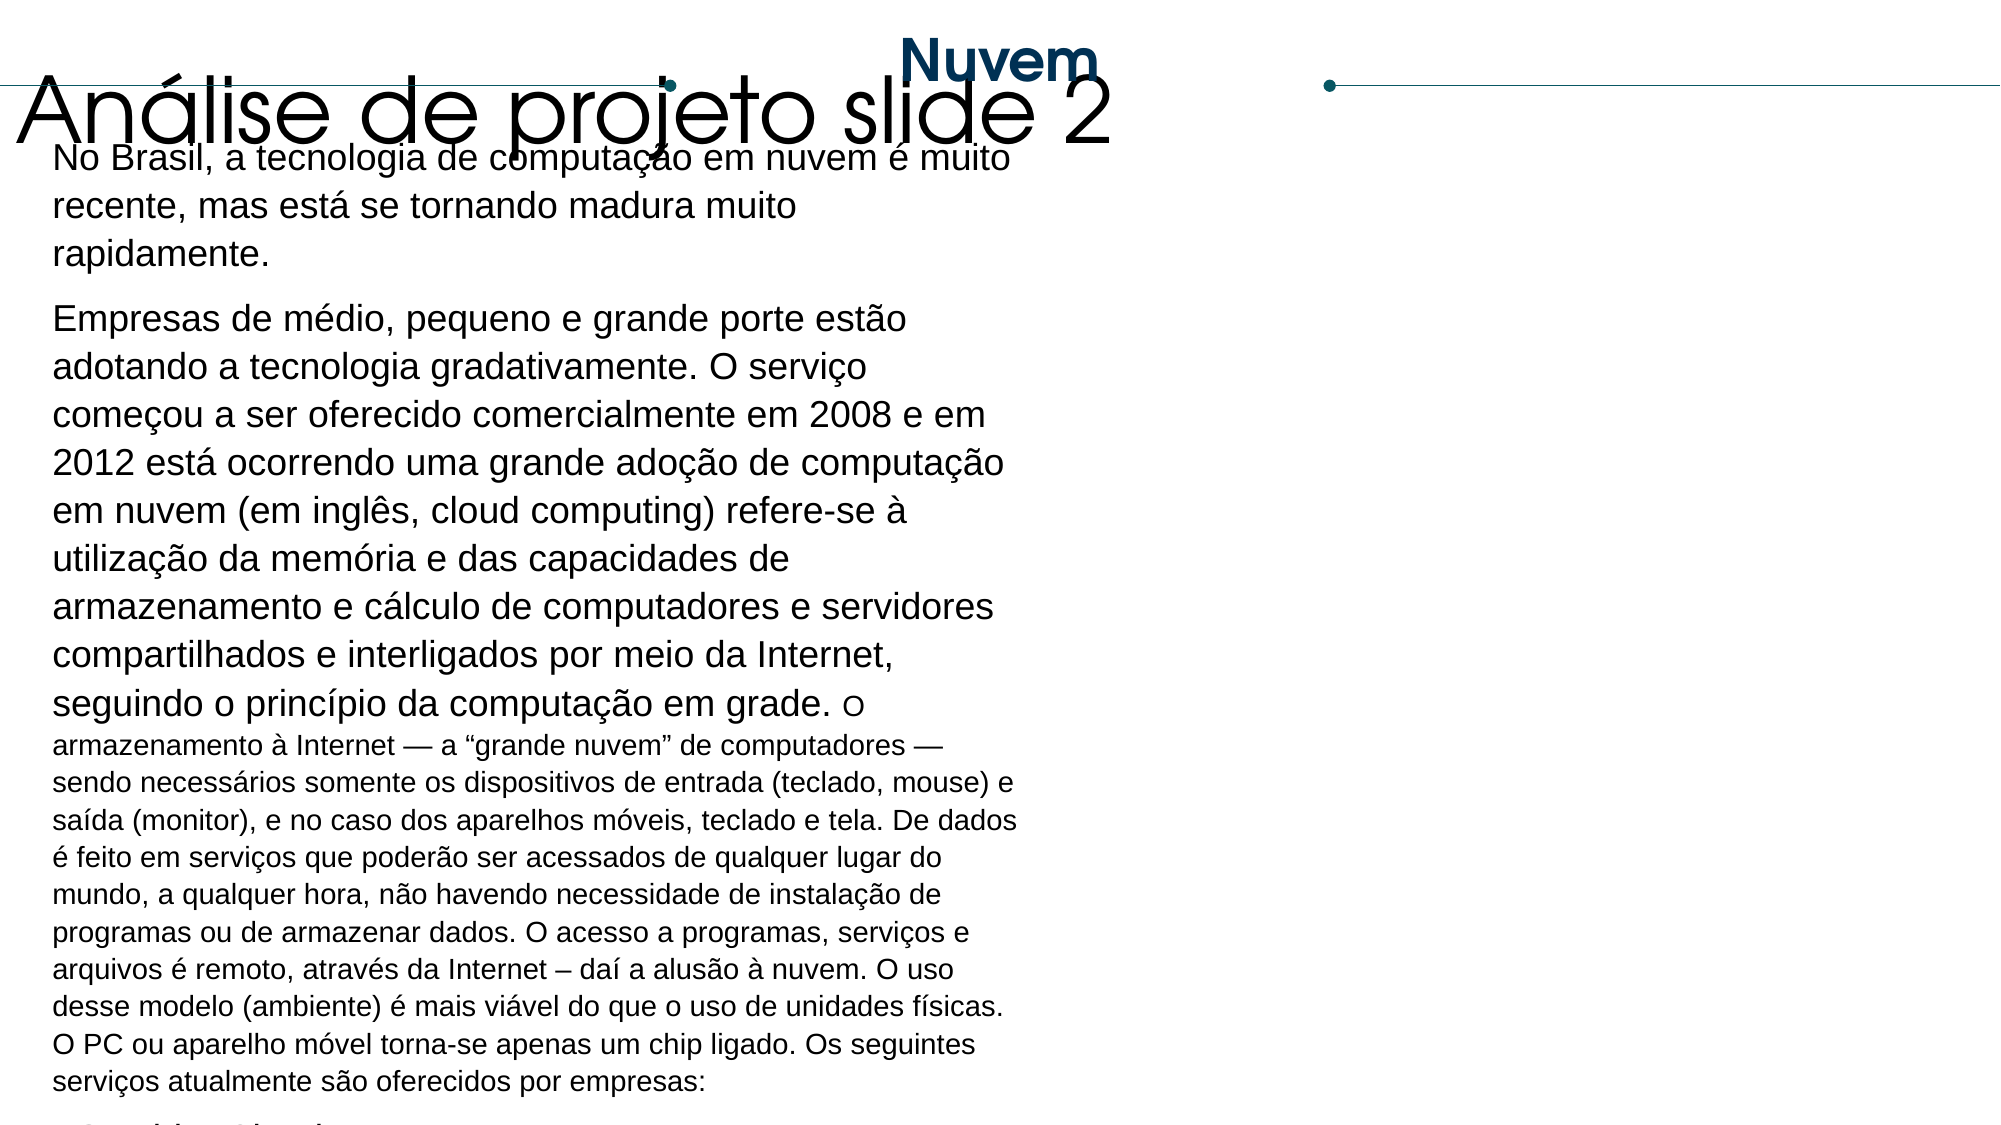

Nuvem
Análise de projeto slide 2
No Brasil, a tecnologia de computação em nuvem é muito recente, mas está se tornando madura muito rapidamente.
Empresas de médio, pequeno e grande porte estão adotando a tecnologia gradativamente. O serviço começou a ser oferecido comercialmente em 2008 e em 2012 está ocorrendo uma grande adoção de computação em nuvem (em inglês, cloud computing) refere-se à utilização da memória e das capacidades de armazenamento e cálculo de computadores e servidores compartilhados e interligados por meio da Internet, seguindo o princípio da computação em grade. O armazenamento à Internet — a “grande nuvem” de computadores — sendo necessários somente os dispositivos de entrada (teclado, mouse) e saída (monitor), e no caso dos aparelhos móveis, teclado e tela. De dados é feito em serviços que poderão ser acessados de qualquer lugar do mundo, a qualquer hora, não havendo necessidade de instalação de programas ou de armazenar dados. O acesso a programas, serviços e arquivos é remoto, através da Internet – daí a alusão à nuvem. O uso desse modelo (ambiente) é mais viável do que o uso de unidades físicas. O PC ou aparelho móvel torna-se apenas um chip ligado. Os seguintes serviços atualmente são oferecidos por empresas:
• Servidor Cloud
• Hospedagem de Sites em Cloud
• Load Balancer em Cloud
• Email em Cloud
Arquitetura em nuvem é muito mais que apenas um conjunto (embora massivo) de servidores interligados. Requer uma infraestrutura de gerenciamento desse grande fluxo de dados que, incluindo funções para aprovisionamento e compartilhamento de recursos computacionais, equilíbrio dinâmico do workload e monitoração do desempenho, crítico é a segurança, considerando que os dados ficam “online” o tempo todo. Os sistemas operacionais para Internet mais utilizados são: Google Chrome OS: Desenvolvido pela Google, já incorporado nos Chromebooks, disponíveis desde 15 de junho de 2011. Trabalha com uma interface diferente, semelhante ao do Google Chrome, em que todas as aplicações ou arquivos são salvos na nuvem e sincronizados com sua conta do Google, sem necessidade de salvá-los no computador, já que o HD dos dois modelos de Chromebooks anunciados contam com apenas 16gb de HD.
Atualmente, a computação em nuvem é dividida em seis tipos:
IaaS – Infrastructure as a Service ou Infra-estrutura como Serviço.
PaaS – Plataform as a Service ou Plataforma como Serviço.
DaaS – Development as a Service ou Desenvolvimento como Serviço.
SaaS – Software as a Service ou Software como Serviço.
CaaS – Communication as a Service ou Comunicação como Serviço.
EaaS – Everything as a Service ou Tudo como Serviço.

Nas nuvens híbridas temos uma composição dos modelos de nuvens públicas e privadas. Elas permitem que uma nuvem privada possa ter seus recursos ampliados a partir de uma reserva de recursos em uma nuvem pública. Essa característica possui a vantagem de manter os níveis de serviço mesmo que haja flutuações rápidas na necessidade dos recursos.

A conexão entre as nuvens pública e privada pode ser usada até mesmo em tarefas periódicas que são mais facilmente implementadas nas nuvens públicas, por exemplo. O termo computação em ondas é, em geral, utilizado quando se refere às nuvens híbridas.